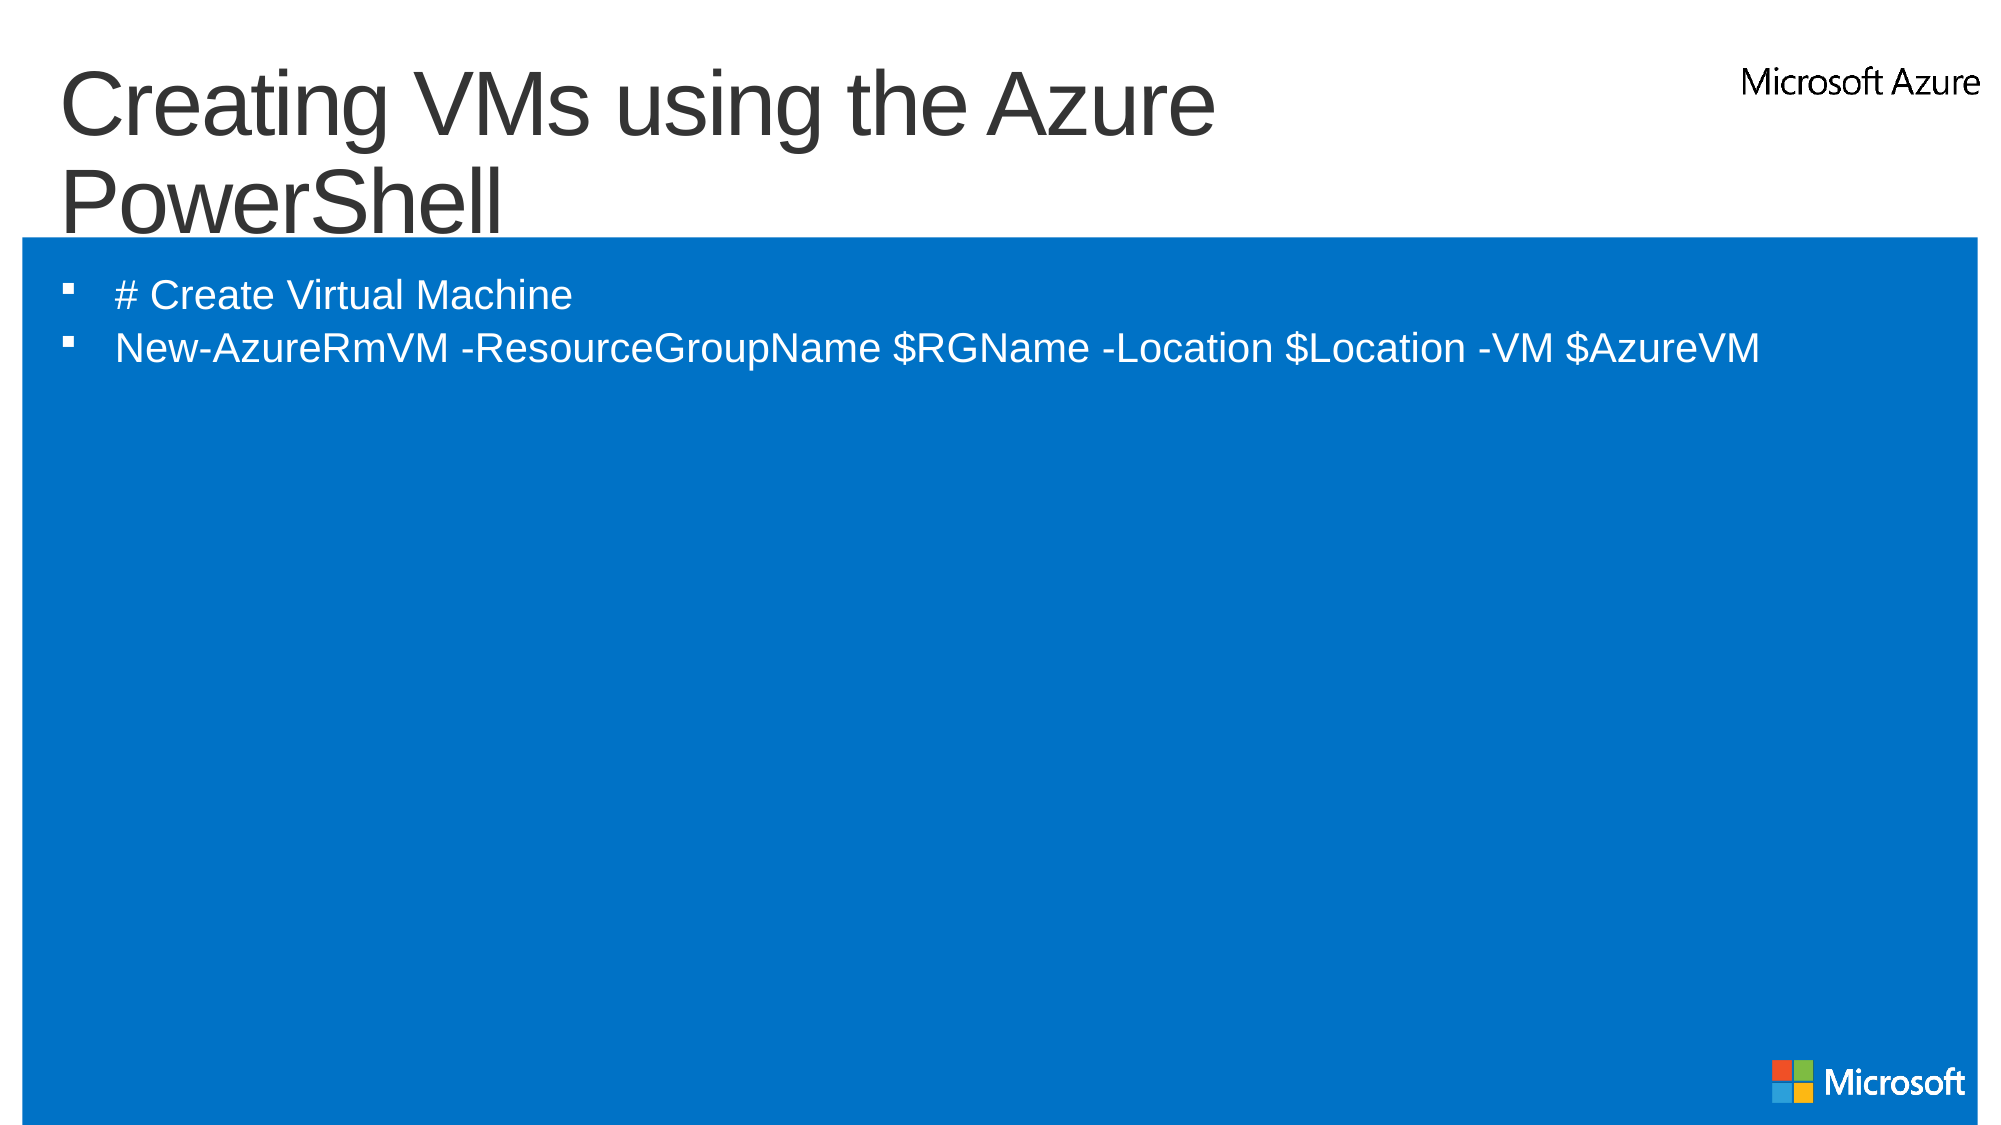

# Creating VMs using the Azure PowerShell
# Create Virtual Machine
New-AzureRmVM -ResourceGroupName $RGName -Location $Location -VM $AzureVM